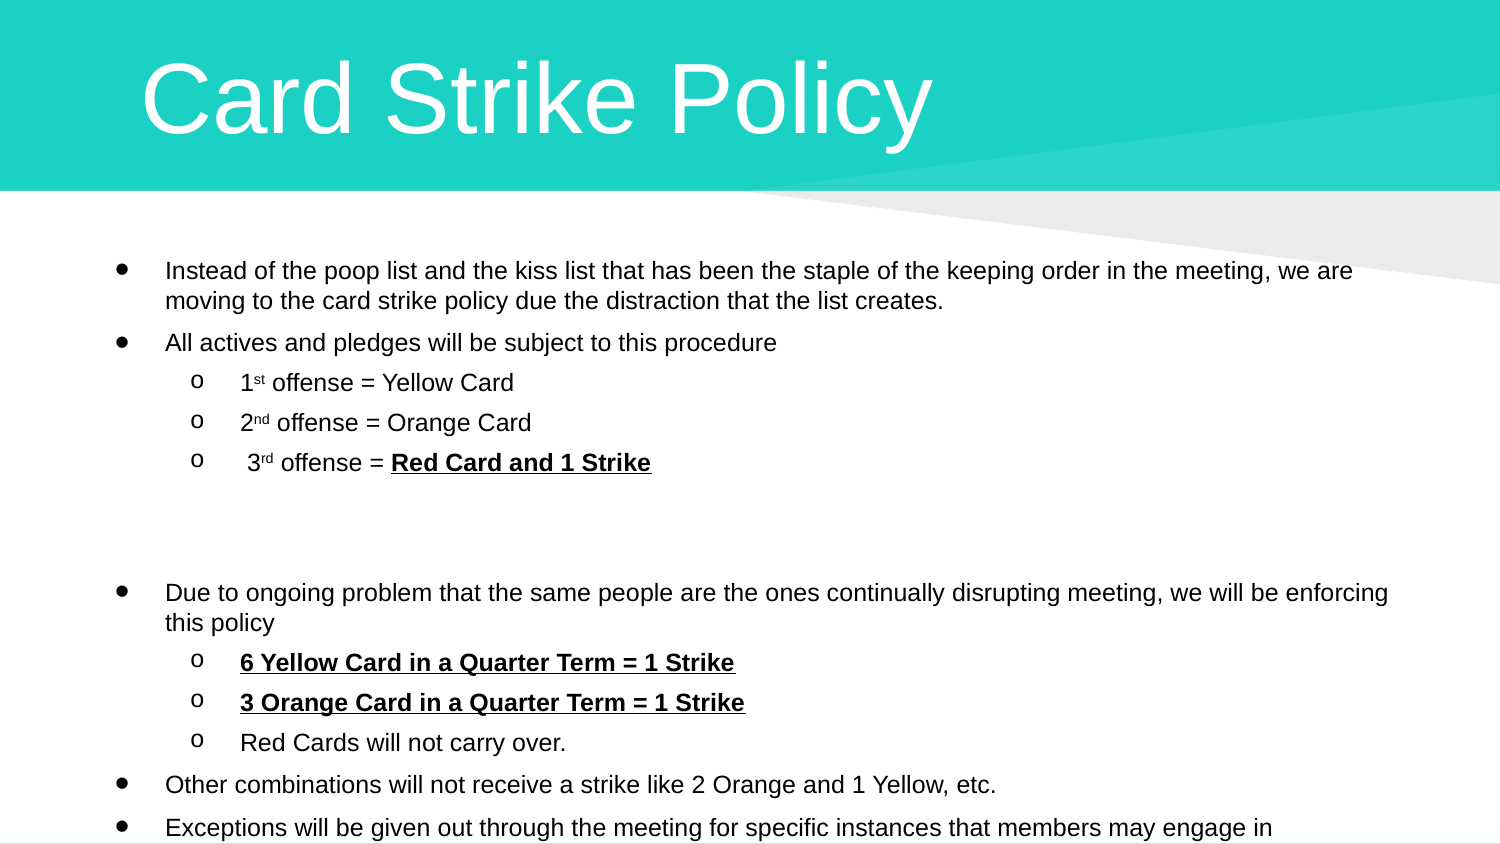

# Card Strike Policy

Instead of the poop list and the kiss list that has been the staple of the keeping order in the meeting, we are moving to the card strike policy due the distraction that the list creates.
All actives and pledges will be subject to this procedure
1st offense = Yellow Card
2nd offense = Orange Card
 3rd offense = Red Card and 1 Strike

Due to ongoing problem that the same people are the ones continually disrupting meeting, we will be enforcing this policy
6 Yellow Card in a Quarter Term = 1 Strike
3 Orange Card in a Quarter Term = 1 Strike
Red Cards will not carry over.
Other combinations will not receive a strike like 2 Orange and 1 Yellow, etc.
Exceptions will be given out through the meeting for specific instances that members may engage in conversation
During a game
A change in the amendment, etc. that needs discussion
Other instances at SAA discretion